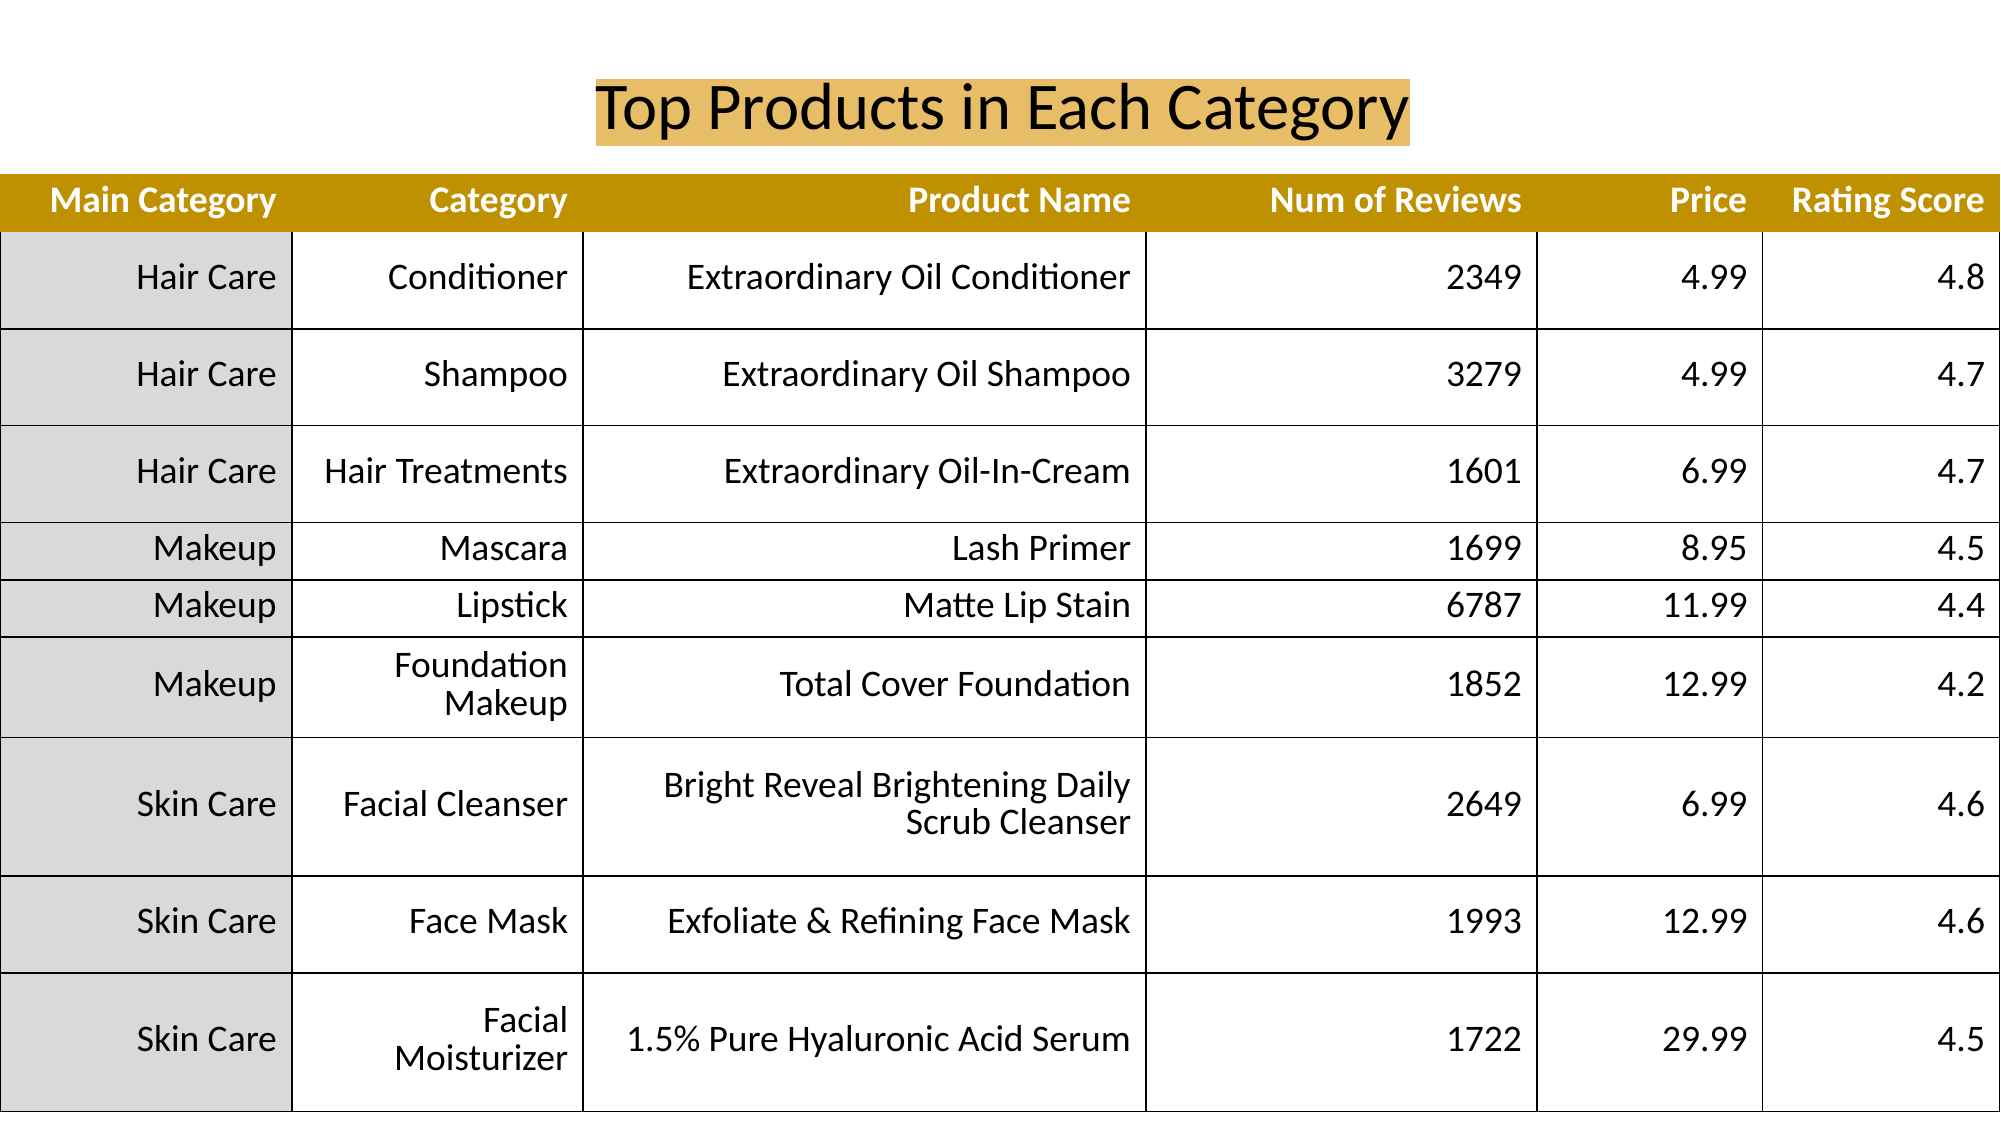

Top Products in Each Category
| Main Category | Category | Product Name | Num of Reviews | Price | Rating Score |
| --- | --- | --- | --- | --- | --- |
| Hair Care | Conditioner | Extraordinary Oil Conditioner | 2349 | 4.99 | 4.8 |
| Hair Care | Shampoo | Extraordinary Oil Shampoo | 3279 | 4.99 | 4.7 |
| Hair Care | Hair Treatments | Extraordinary Oil-In-Cream | 1601 | 6.99 | 4.7 |
| Makeup | Mascara | Lash Primer | 1699 | 8.95 | 4.5 |
| Makeup | Lipstick | Matte Lip Stain | 6787 | 11.99 | 4.4 |
| Makeup | Foundation Makeup | Total Cover Foundation | 1852 | 12.99 | 4.2 |
| Skin Care | Facial Cleanser | Bright Reveal Brightening Daily Scrub Cleanser | 2649 | 6.99 | 4.6 |
| Skin Care | Face Mask | Exfoliate & Refining Face Mask | 1993 | 12.99 | 4.6 |
| Skin Care | Facial Moisturizer | 1.5% Pure Hyaluronic Acid Serum | 1722 | 29.99 | 4.5 |